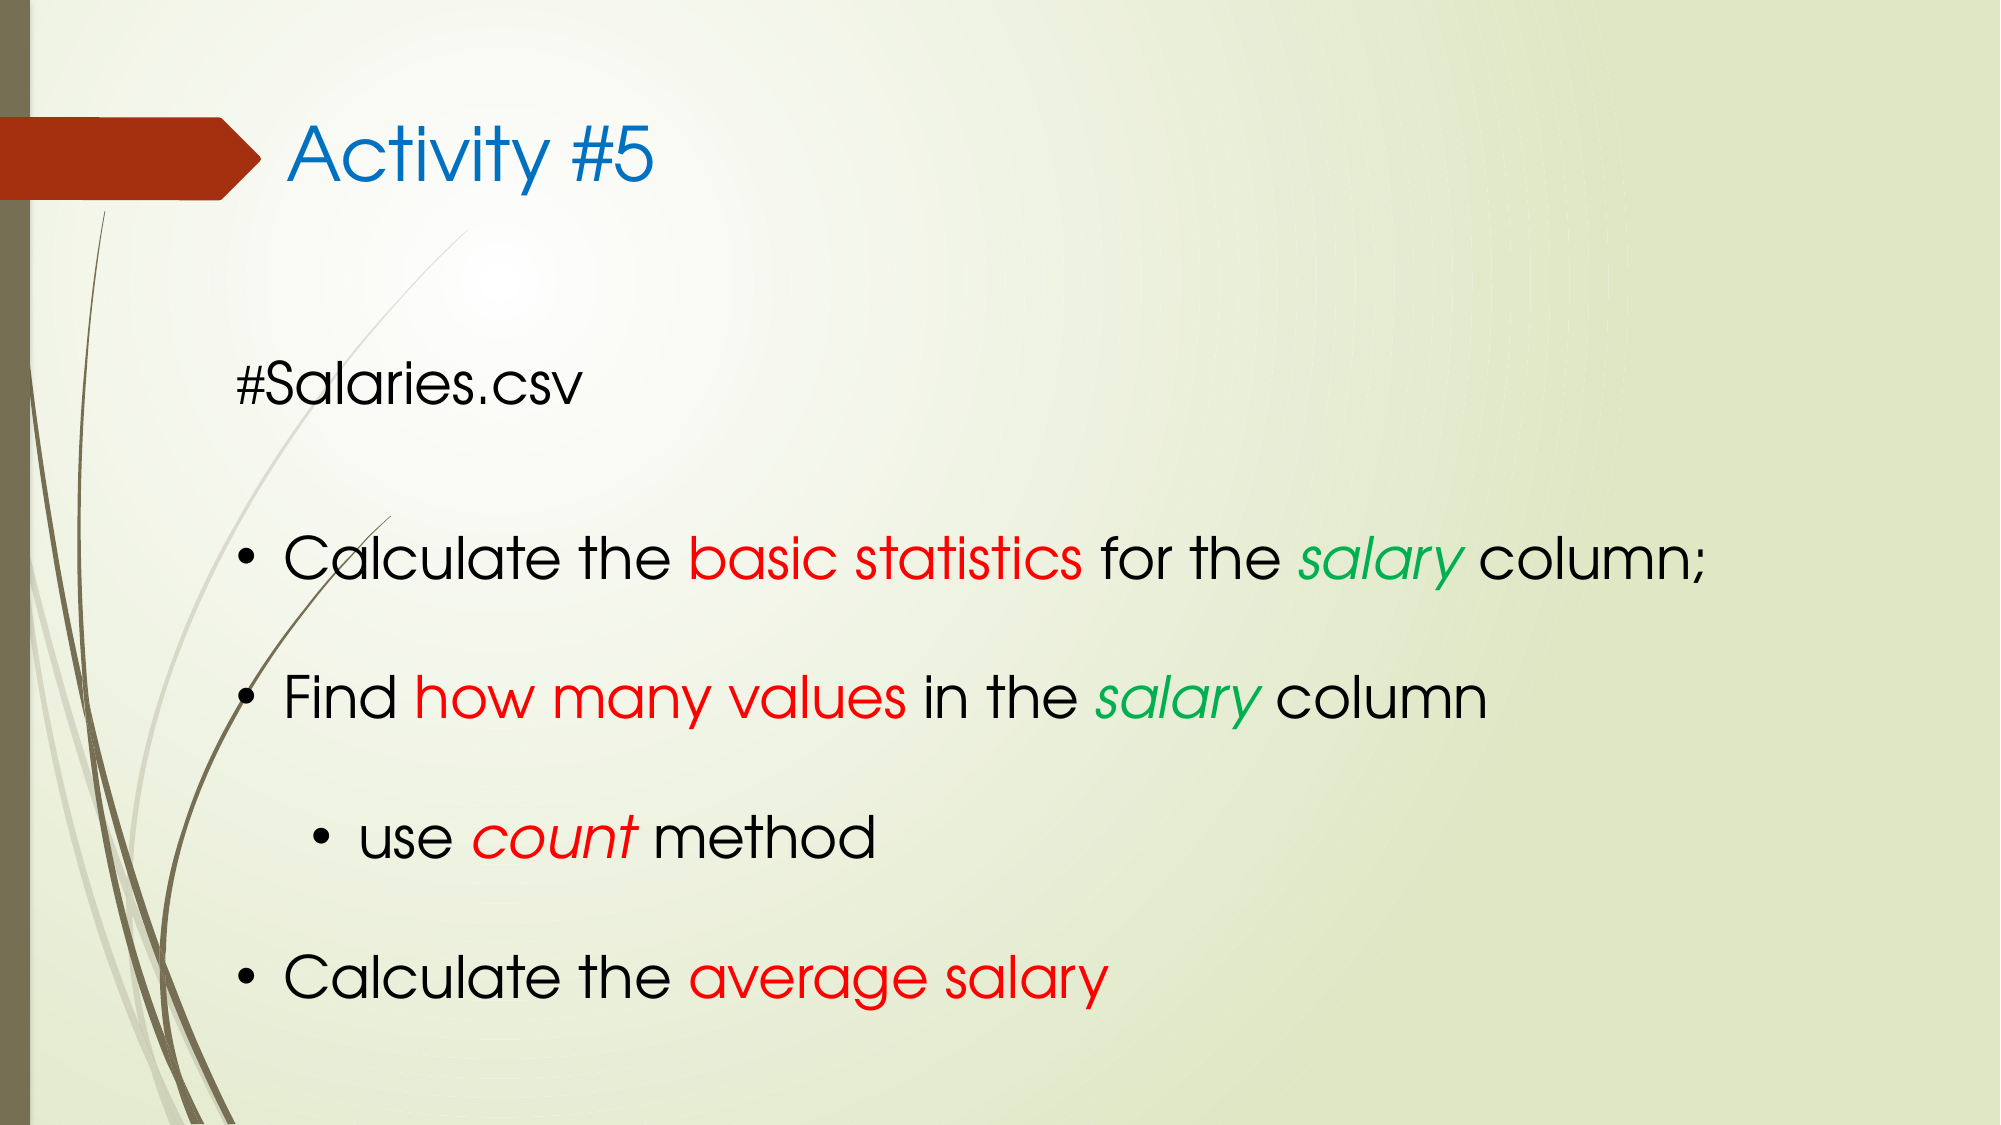

# Activity #5
#Salaries.csv
Calculate the basic statistics for the salary column;
Find how many values in the salary column
use count method
Calculate the average salary